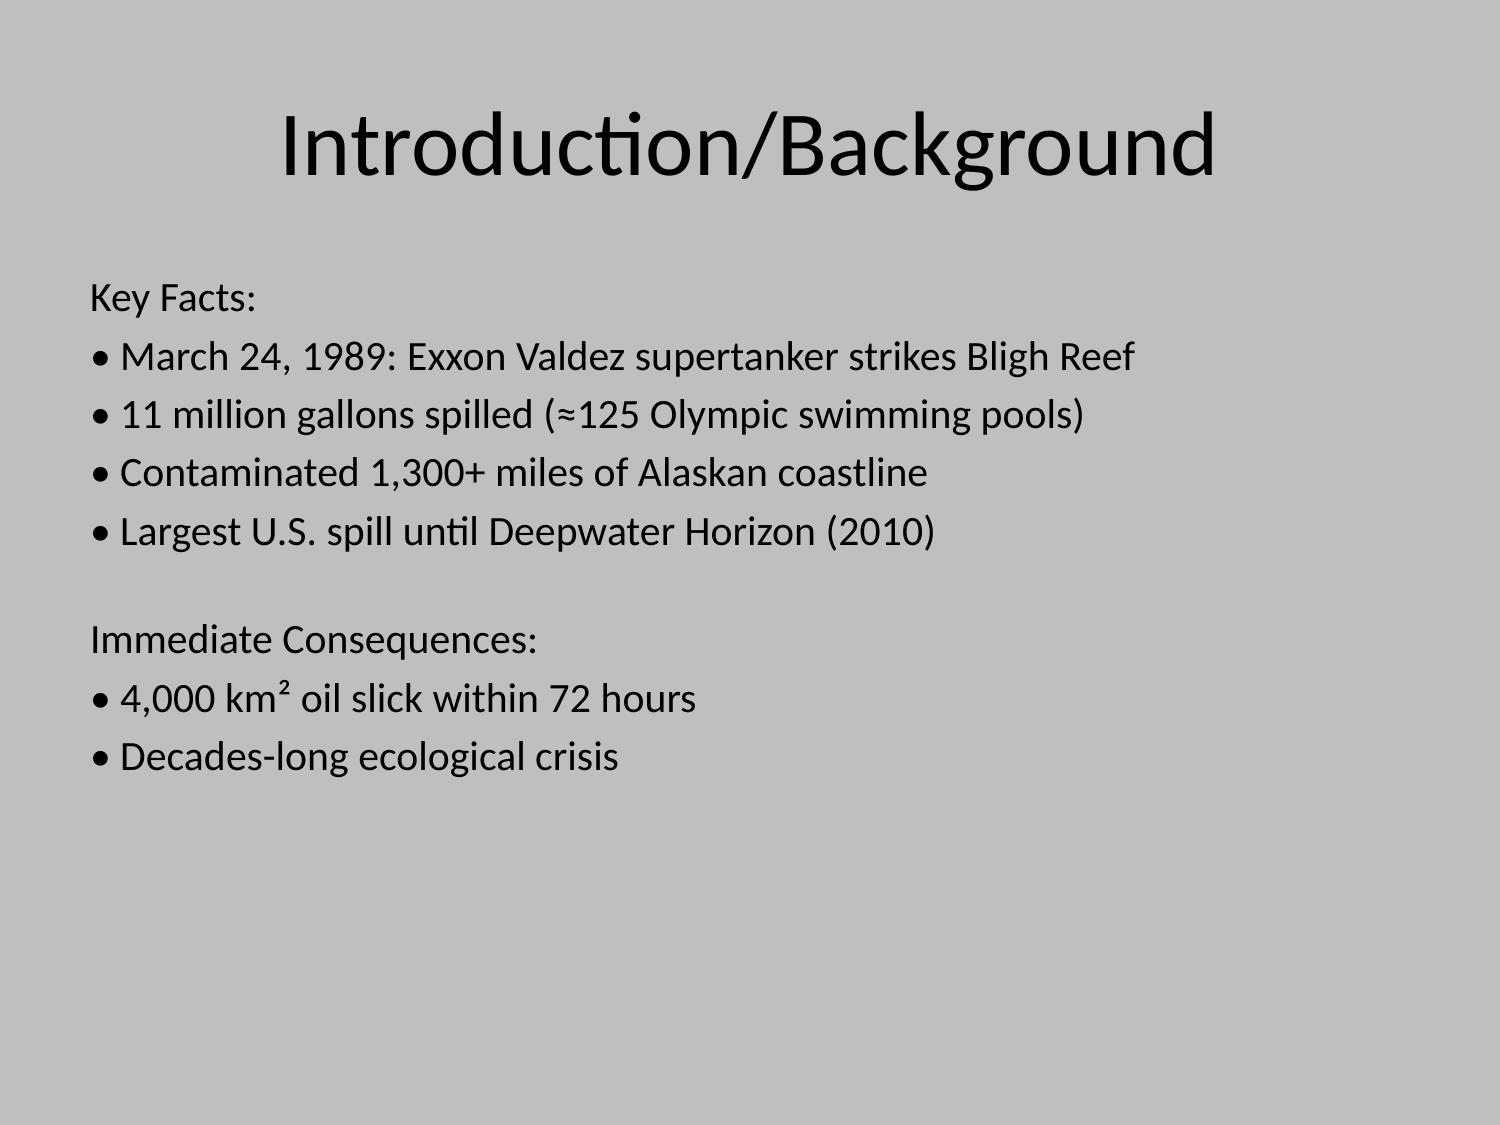

# Introduction/Background
Key Facts:
• March 24, 1989: Exxon Valdez supertanker strikes Bligh Reef
• 11 million gallons spilled (≈125 Olympic swimming pools)
• Contaminated 1,300+ miles of Alaskan coastline
• Largest U.S. spill until Deepwater Horizon (2010)
Immediate Consequences:
• 4,000 km² oil slick within 72 hours
• Decades-long ecological crisis